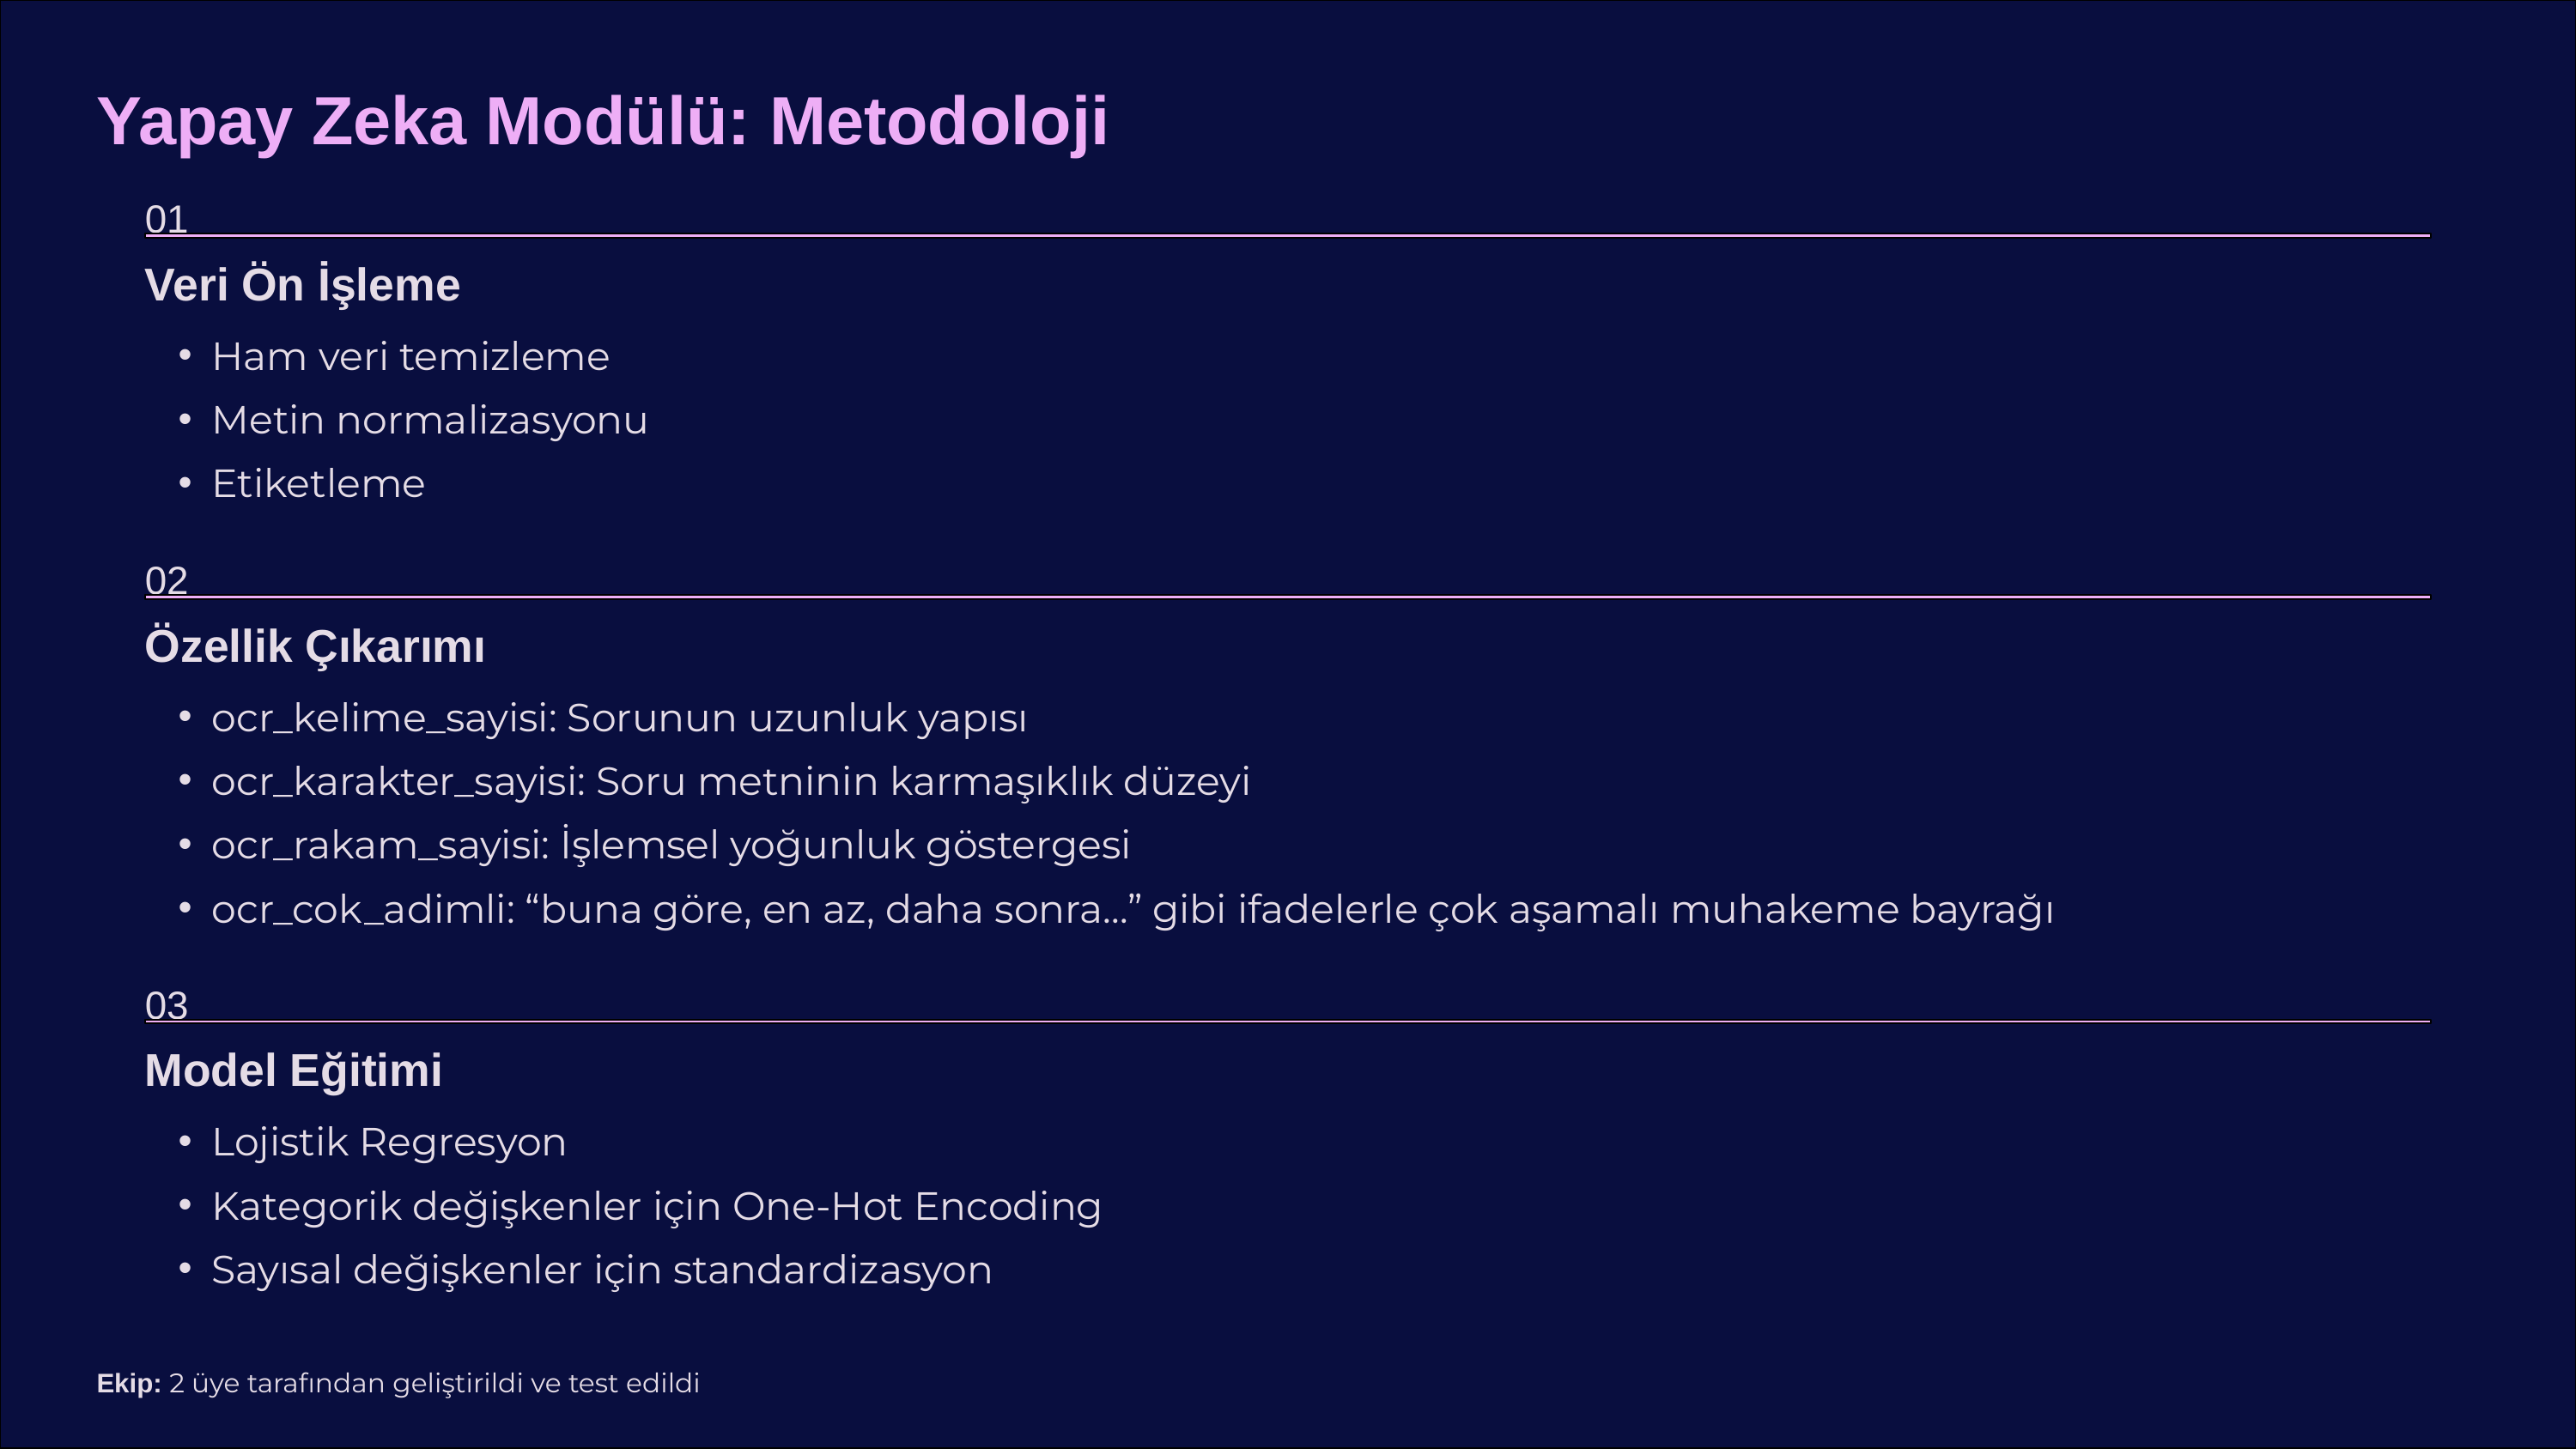

Yapay Zeka Modülü: Metodoloji
01

Veri Ön İşleme
Ham veri temizleme
Metin normalizasyonu
Etiketleme
02

Özellik Çıkarımı
ocr_kelime_sayisi: Sorunun uzunluk yapısı
ocr_karakter_sayisi: Soru metninin karmaşıklık düzeyi
ocr_rakam_sayisi: İşlemsel yoğunluk göstergesi
ocr_cok_adimli: “buna göre, en az, daha sonra…” gibi ifadelerle çok aşamalı muhakeme bayrağı
03

Model Eğitimi
Lojistik Regresyon
Kategorik değişkenler için One-Hot Encoding
Sayısal değişkenler için standardizasyon
Ekip: 2 üye tarafından geliştirildi ve test edildi